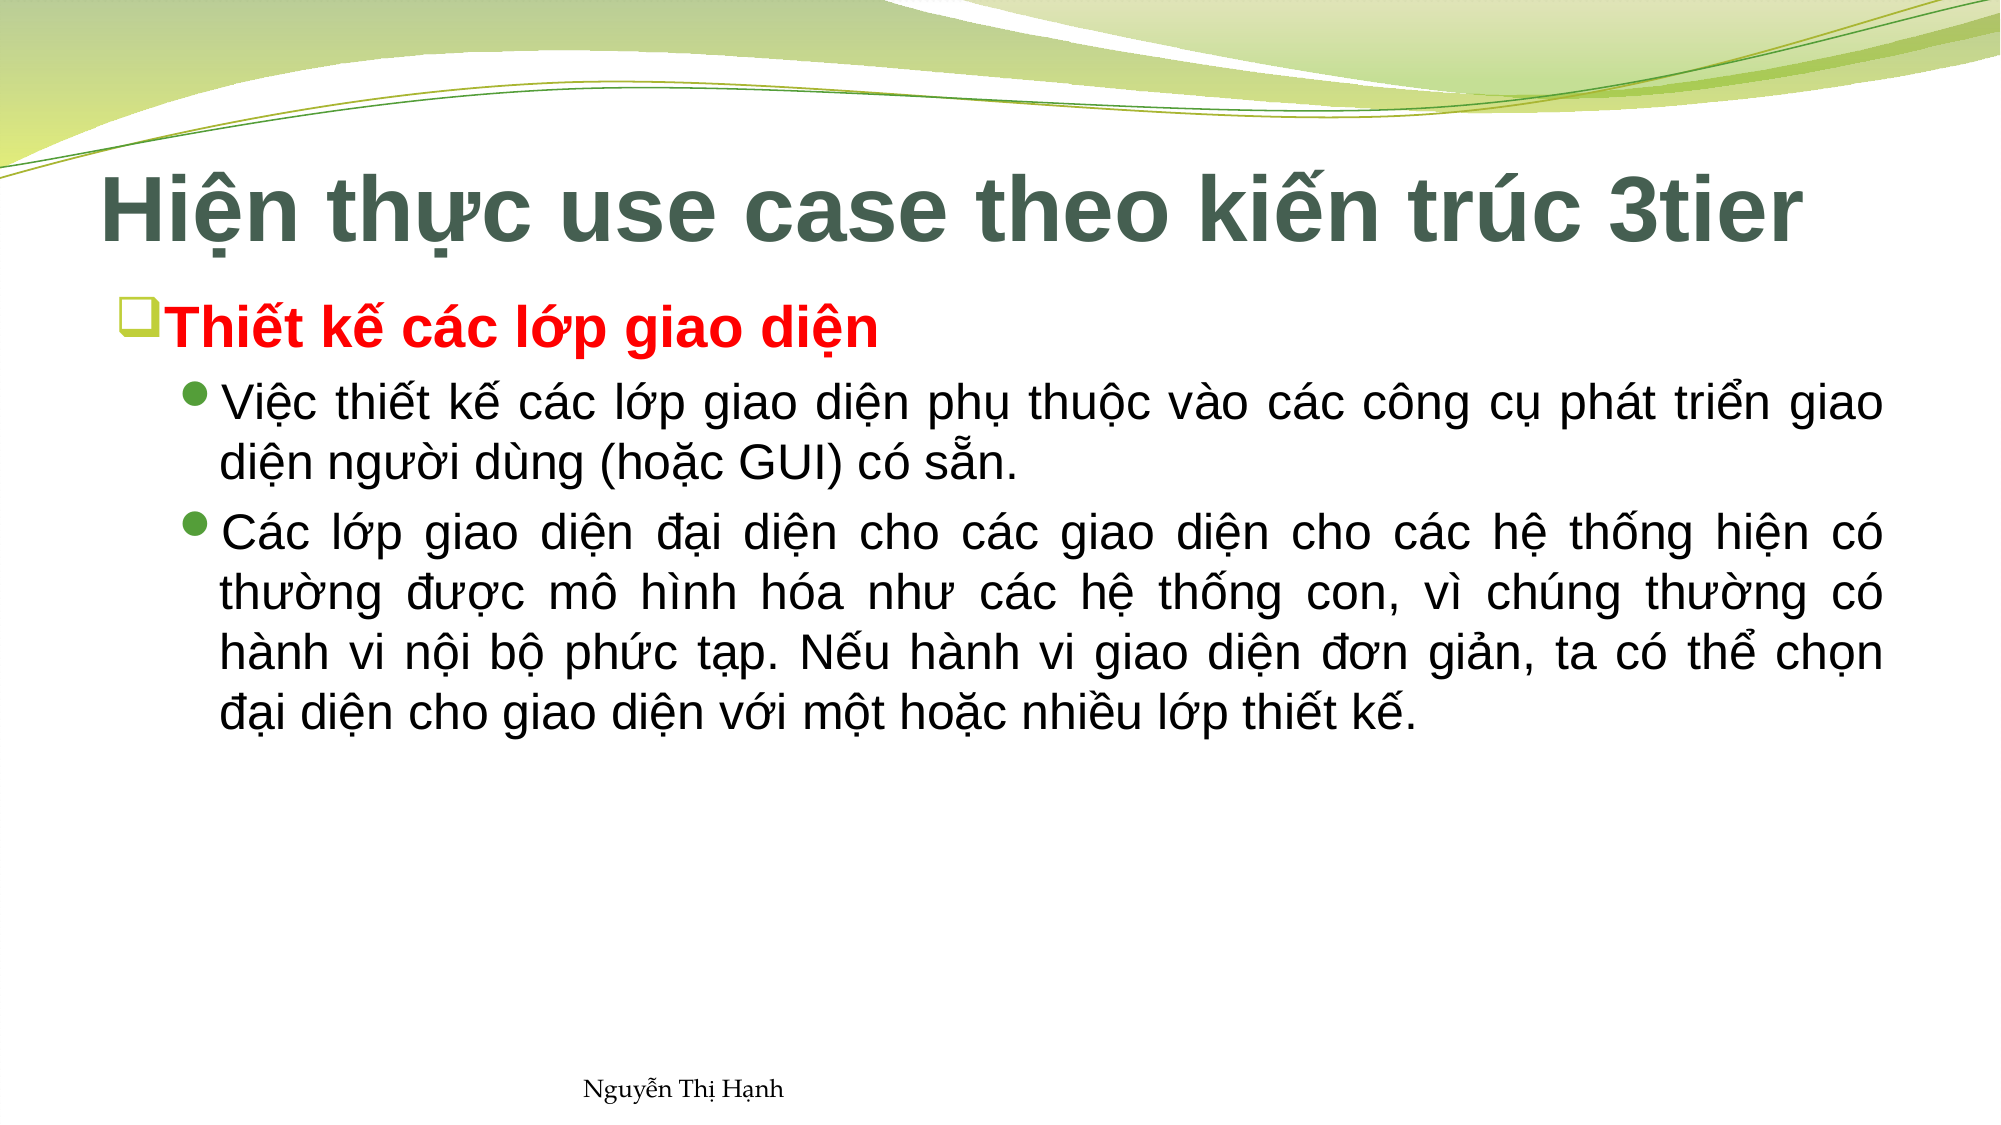

# Hiện thực use case theo kiến trúc 3tier
Thiết kế các lớp giao diện
Việc thiết kế các lớp giao diện phụ thuộc vào các công cụ phát triển giao diện người dùng (hoặc GUI) có sẵn.
Các lớp giao diện đại diện cho các giao diện cho các hệ thống hiện có thường được mô hình hóa như các hệ thống con, vì chúng thường có hành vi nội bộ phức tạp. Nếu hành vi giao diện đơn giản, ta có thể chọn đại diện cho giao diện với một hoặc nhiều lớp thiết kế.

Nguyễn Thị Hạnh